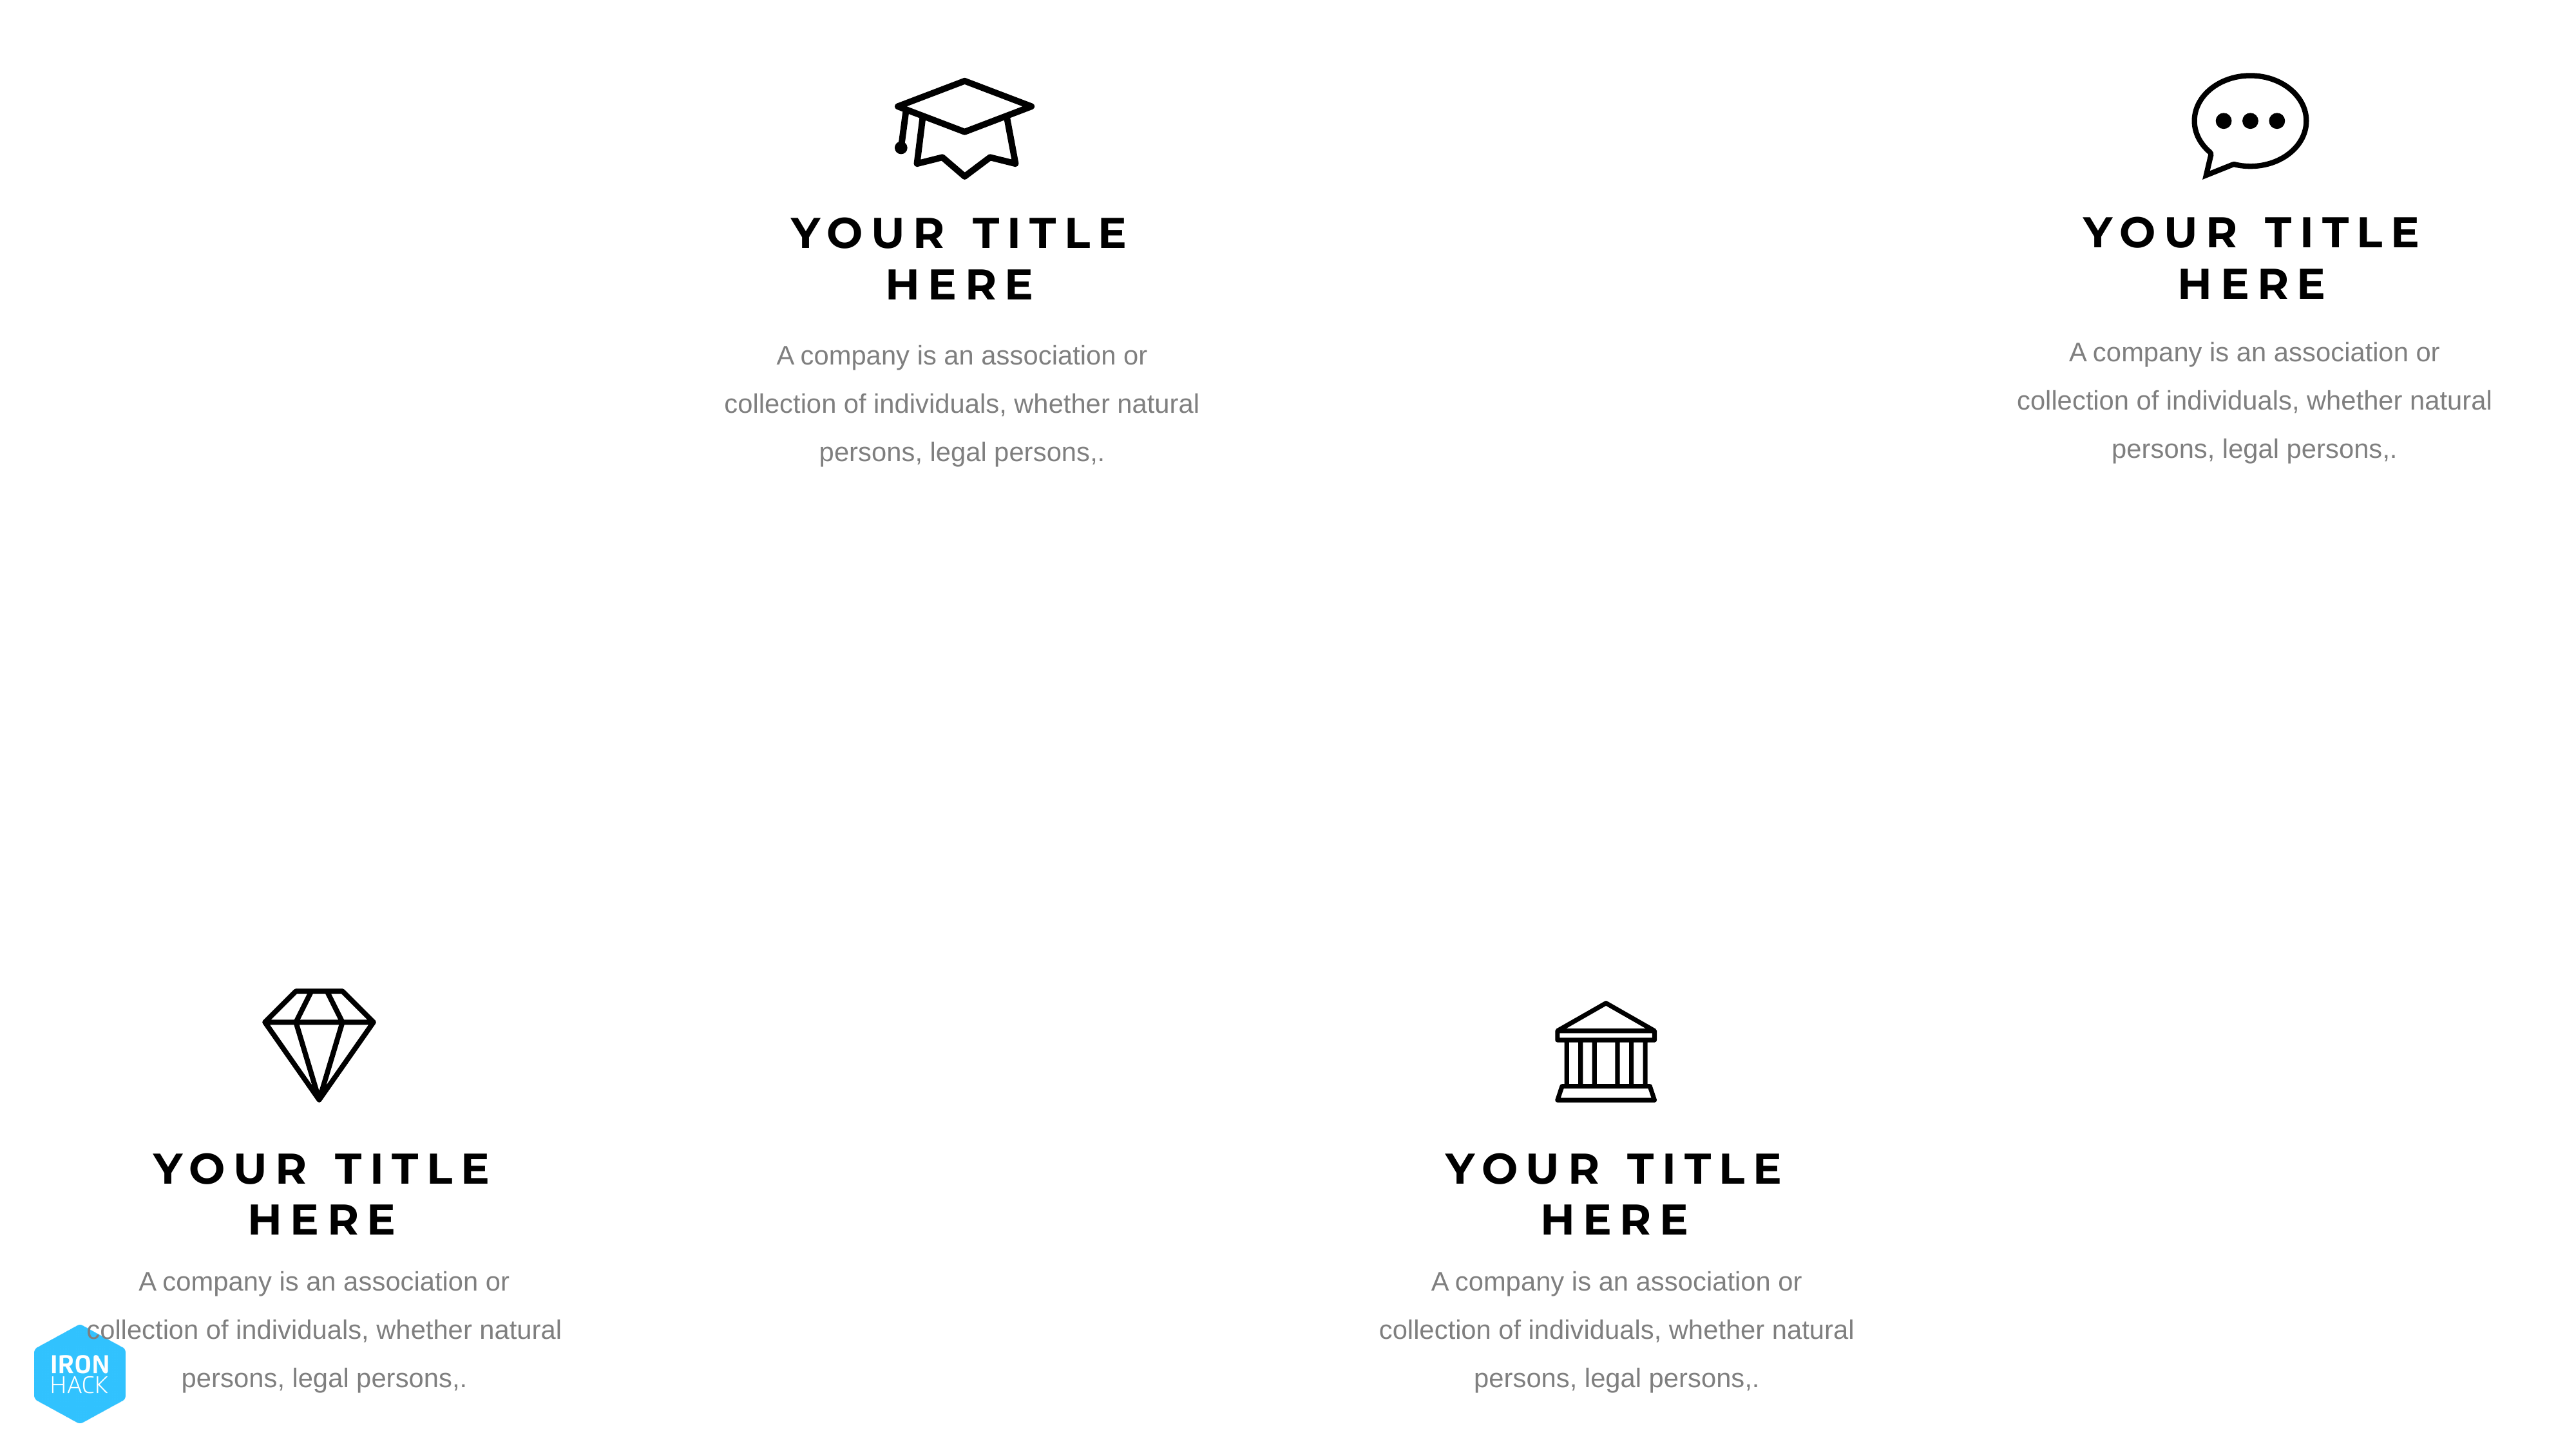

YOUR TITLE
HERE
YOUR TITLE
HERE
A company is an association or collection of individuals, whether natural persons, legal persons,.
A company is an association or collection of individuals, whether natural persons, legal persons,.

YOUR TITLE
HERE
YOUR TITLE
HERE
A company is an association or collection of individuals, whether natural persons, legal persons,.
A company is an association or collection of individuals, whether natural persons, legal persons,.